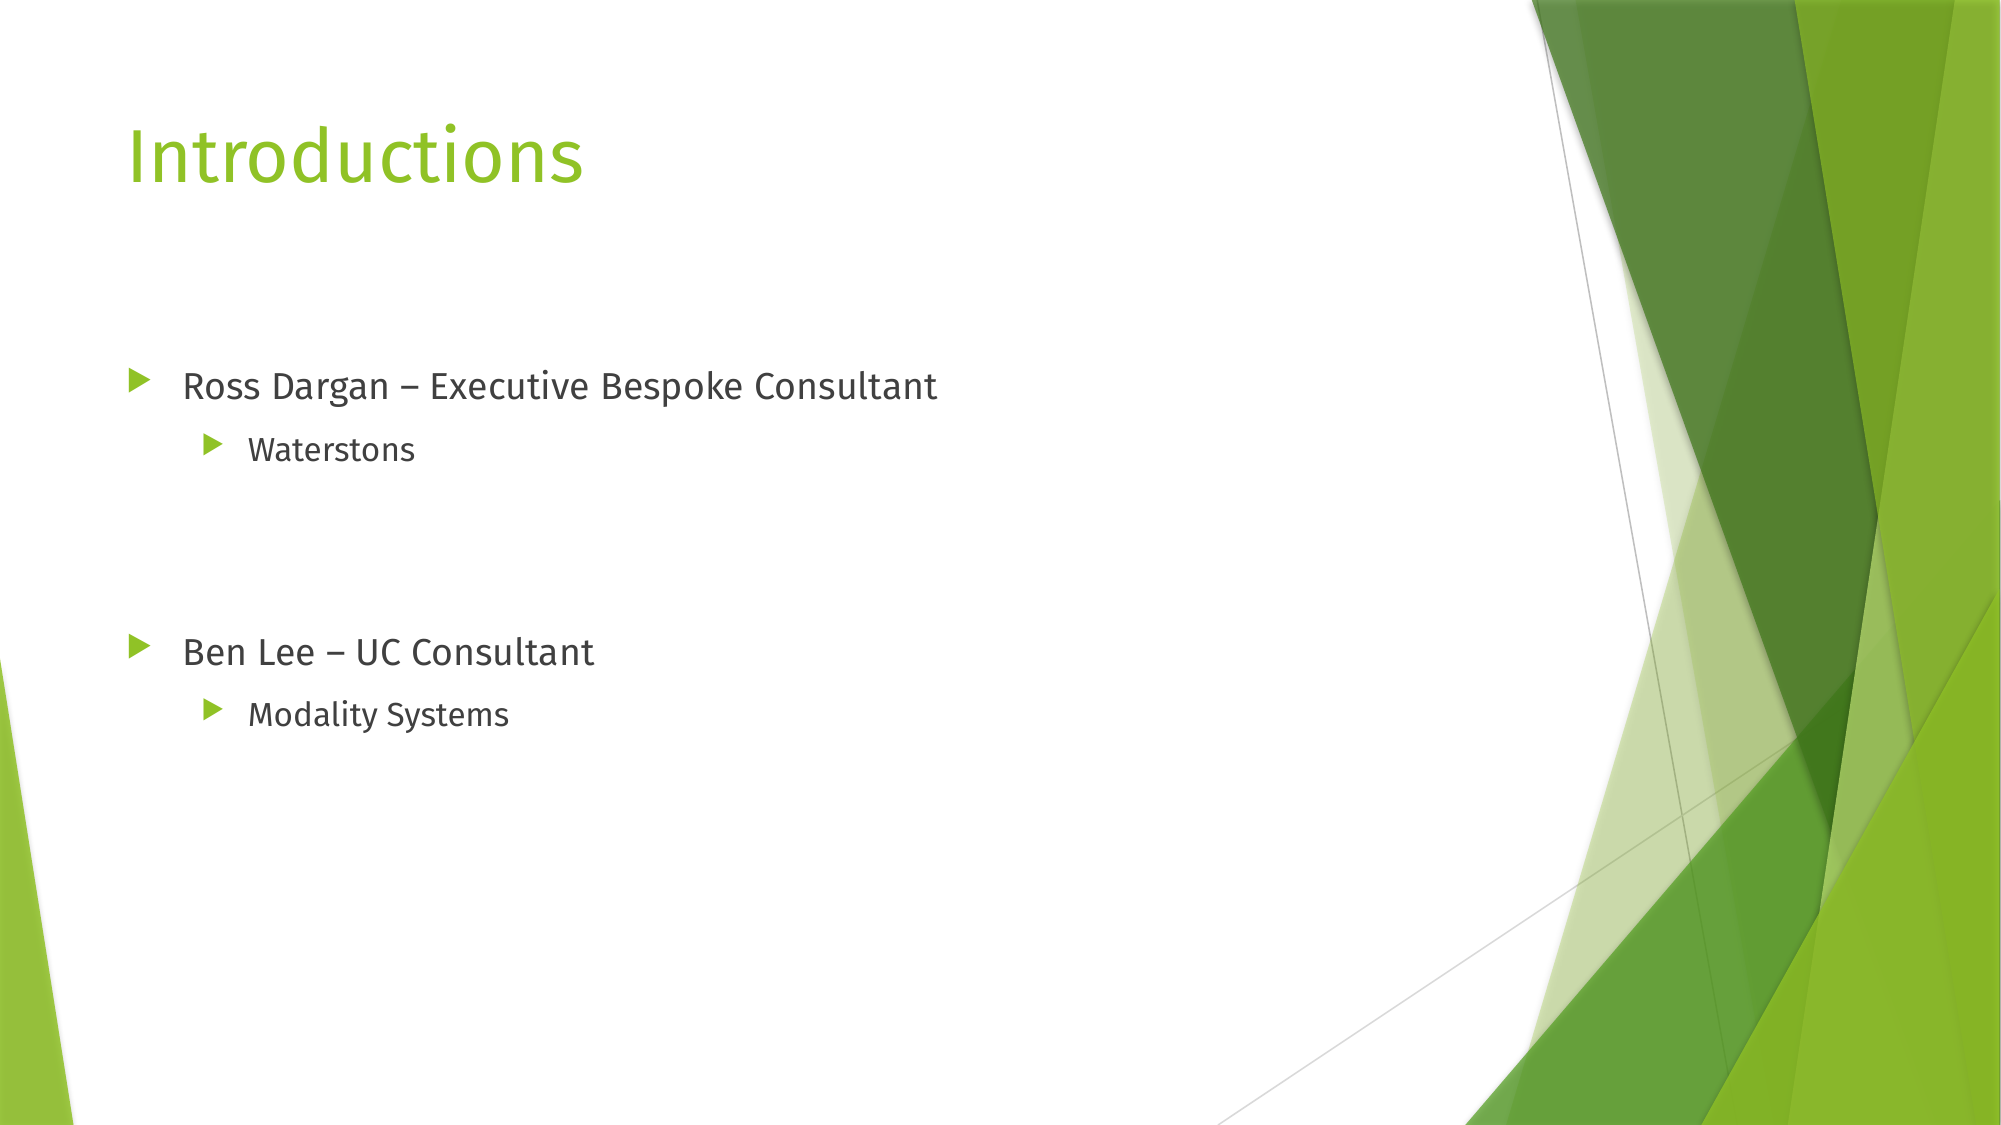

# Introductions
Ross Dargan – Executive Bespoke Consultant
Waterstons

Ben Lee – UC Consultant
Modality Systems